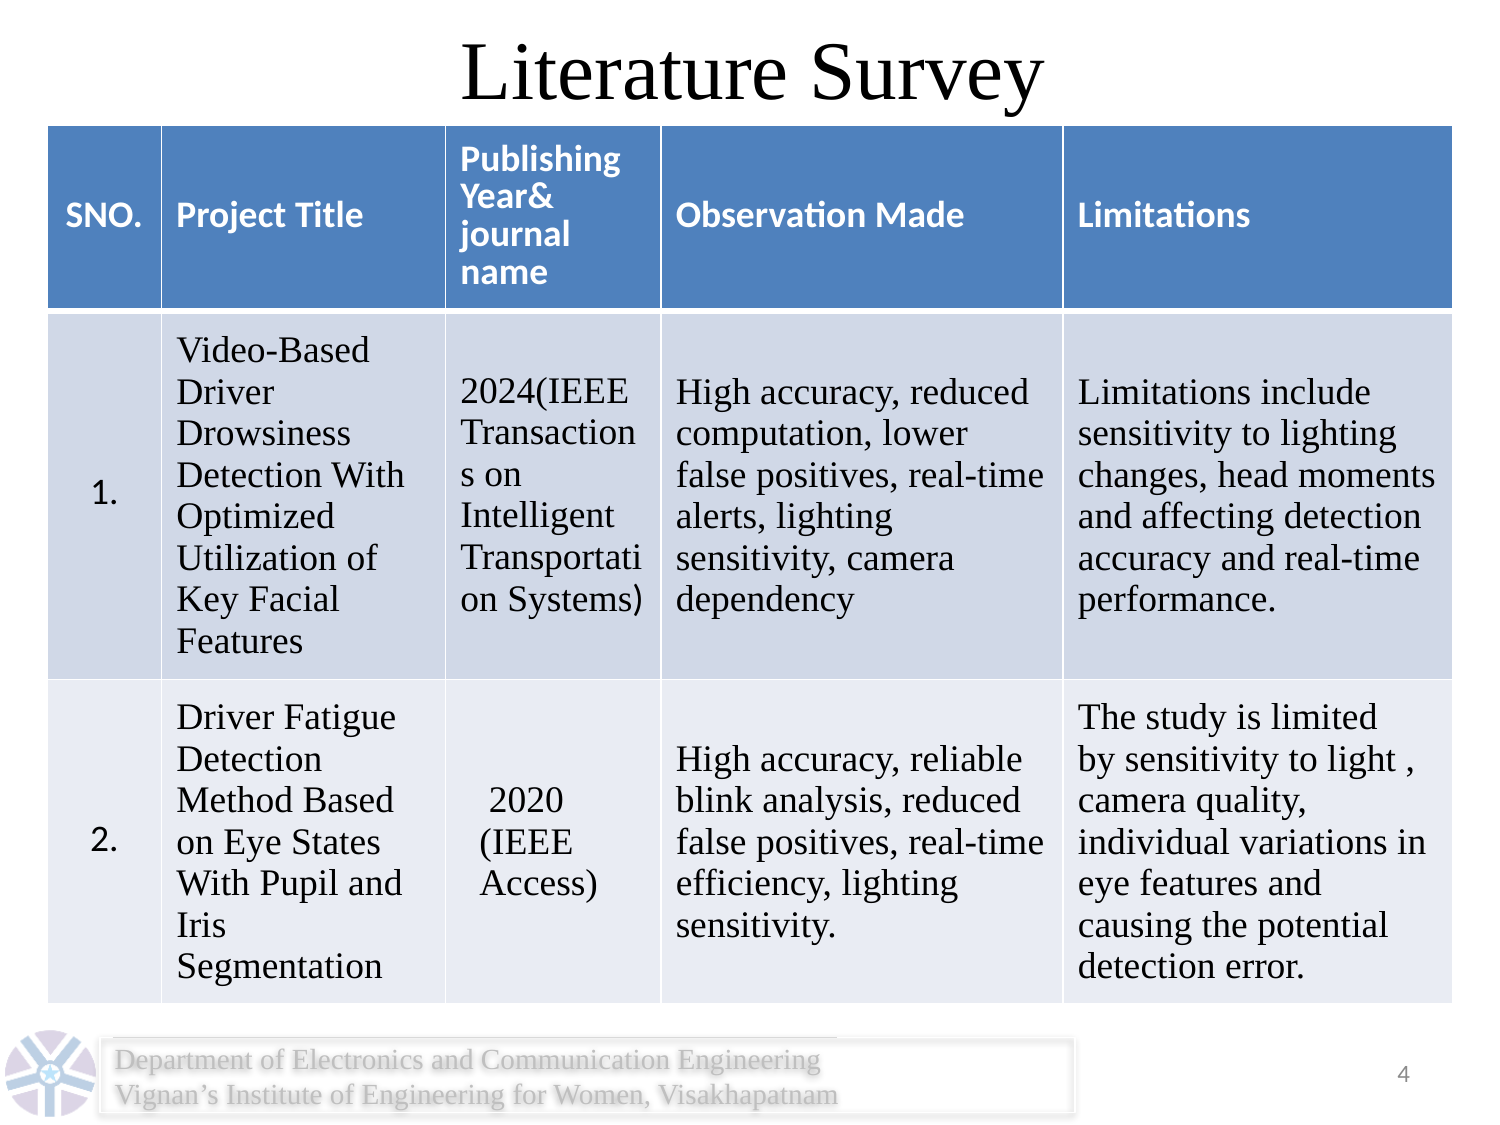

# Literature Survey
| SNO. | Project Title | Publishing Year& journal name | Observation Made | Limitations |
| --- | --- | --- | --- | --- |
| 1. | Video-Based Driver Drowsiness Detection With Optimized Utilization of Key Facial Features | 2024(IEEE Transactions on Intelligent Transportation Systems) | High accuracy, reduced computation, lower false positives, real-time alerts, lighting sensitivity, camera dependency | Limitations include sensitivity to lighting changes, head moments and affecting detection accuracy and real-time performance. |
| 2. | Driver Fatigue Detection Method Based on Eye States With Pupil and Iris Segmentation | 2020 (IEEE Access) | High accuracy, reliable blink analysis, reduced false positives, real-time efficiency, lighting sensitivity. | The study is limited by sensitivity to light , camera quality, individual variations in eye features and causing the potential detection error. |
4